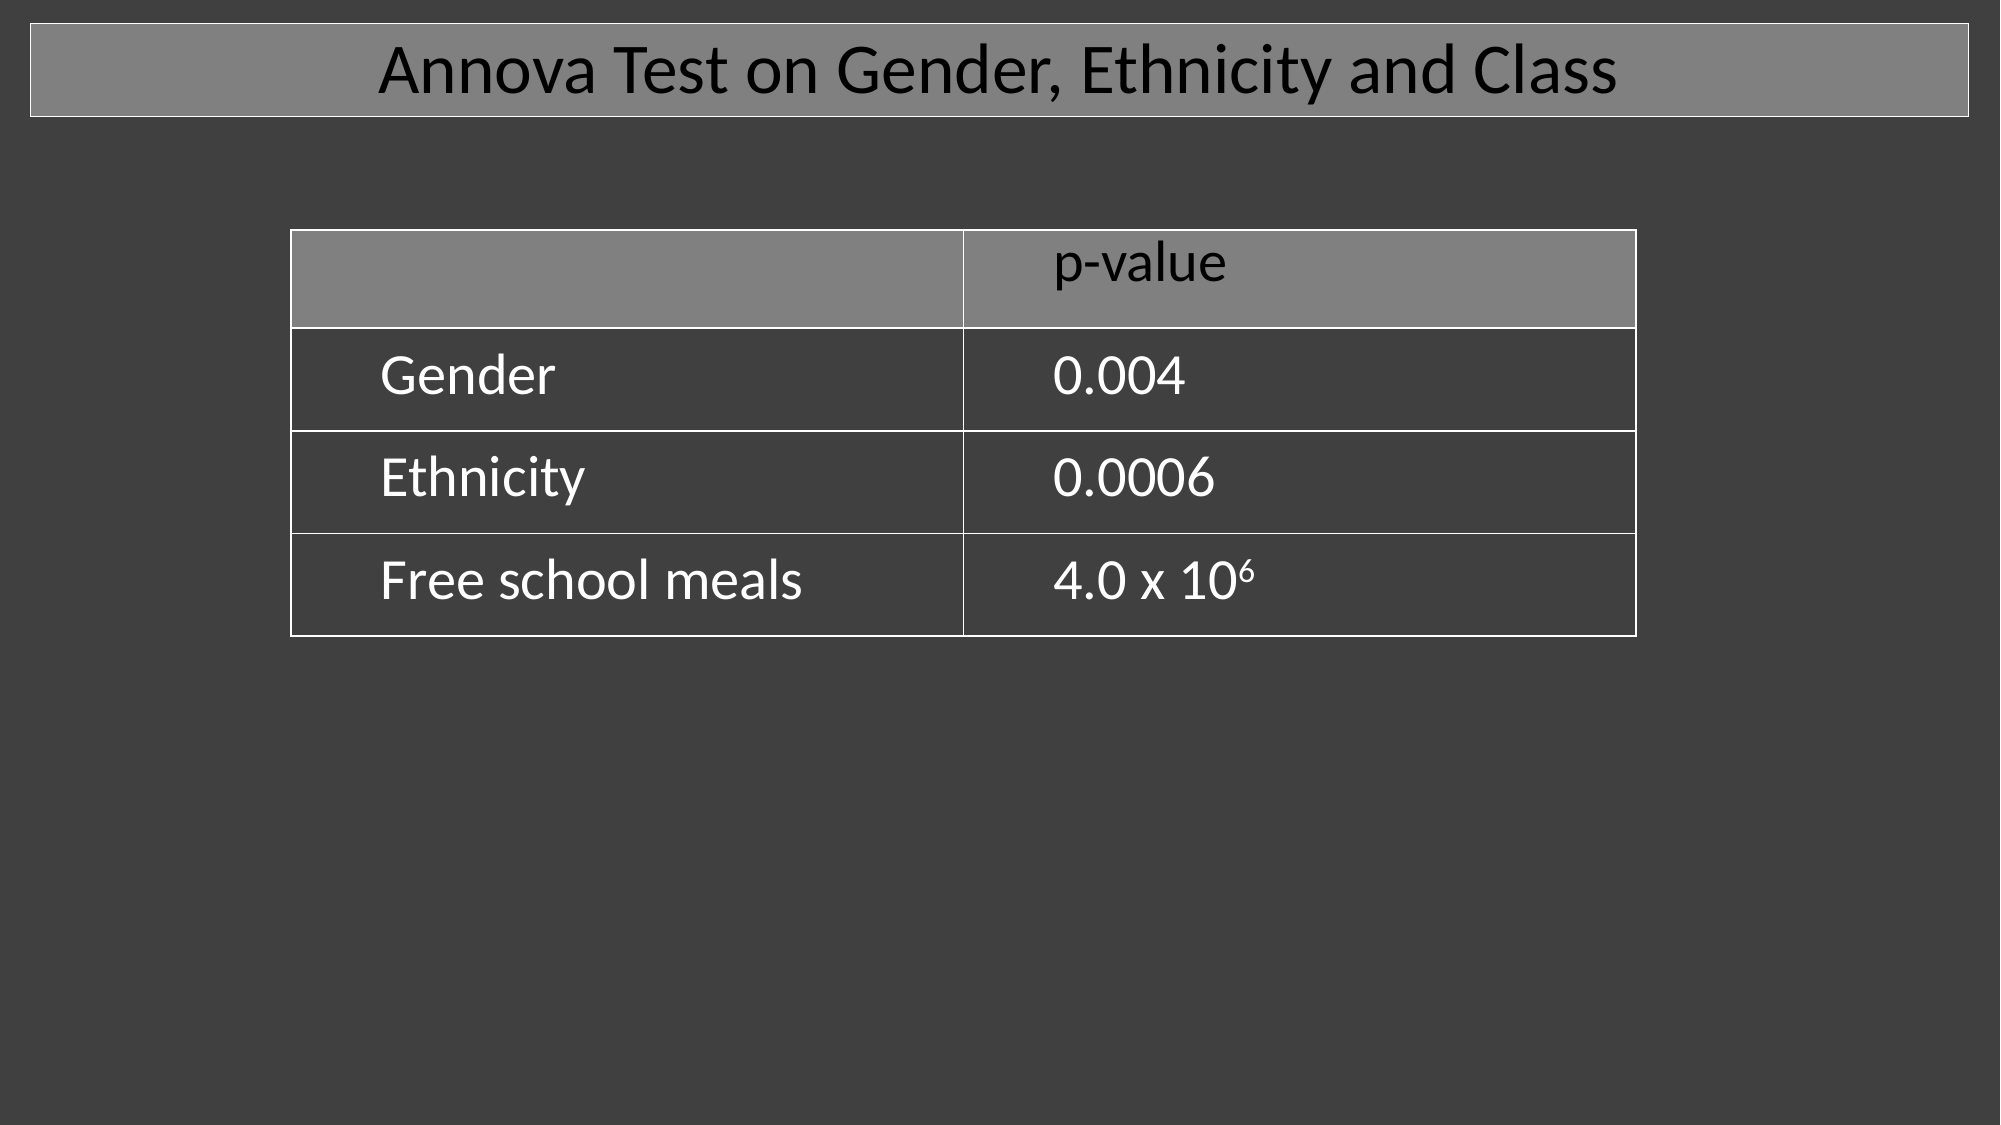

# Annova Test on Gender, Ethnicity and Class
|  | p-value |
| --- | --- |
| Gender | 0.004 |
| Ethnicity | 0.0006 |
| Free school meals | 4.0 x 106 |